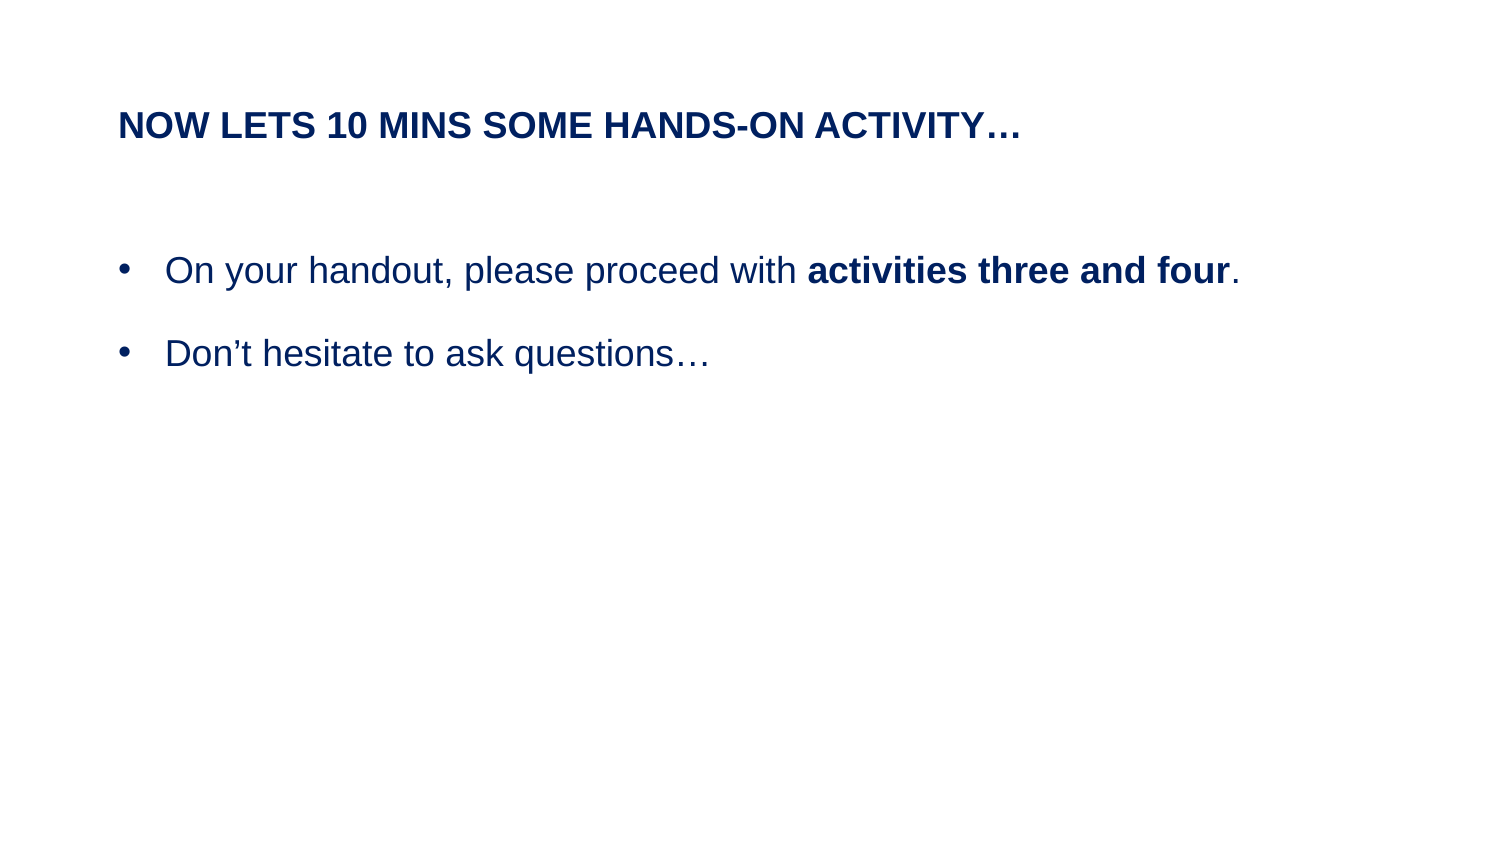

# Now lets 10 mins some hands-on activity…
On your handout, please proceed with activities three and four.
Don’t hesitate to ask questions…